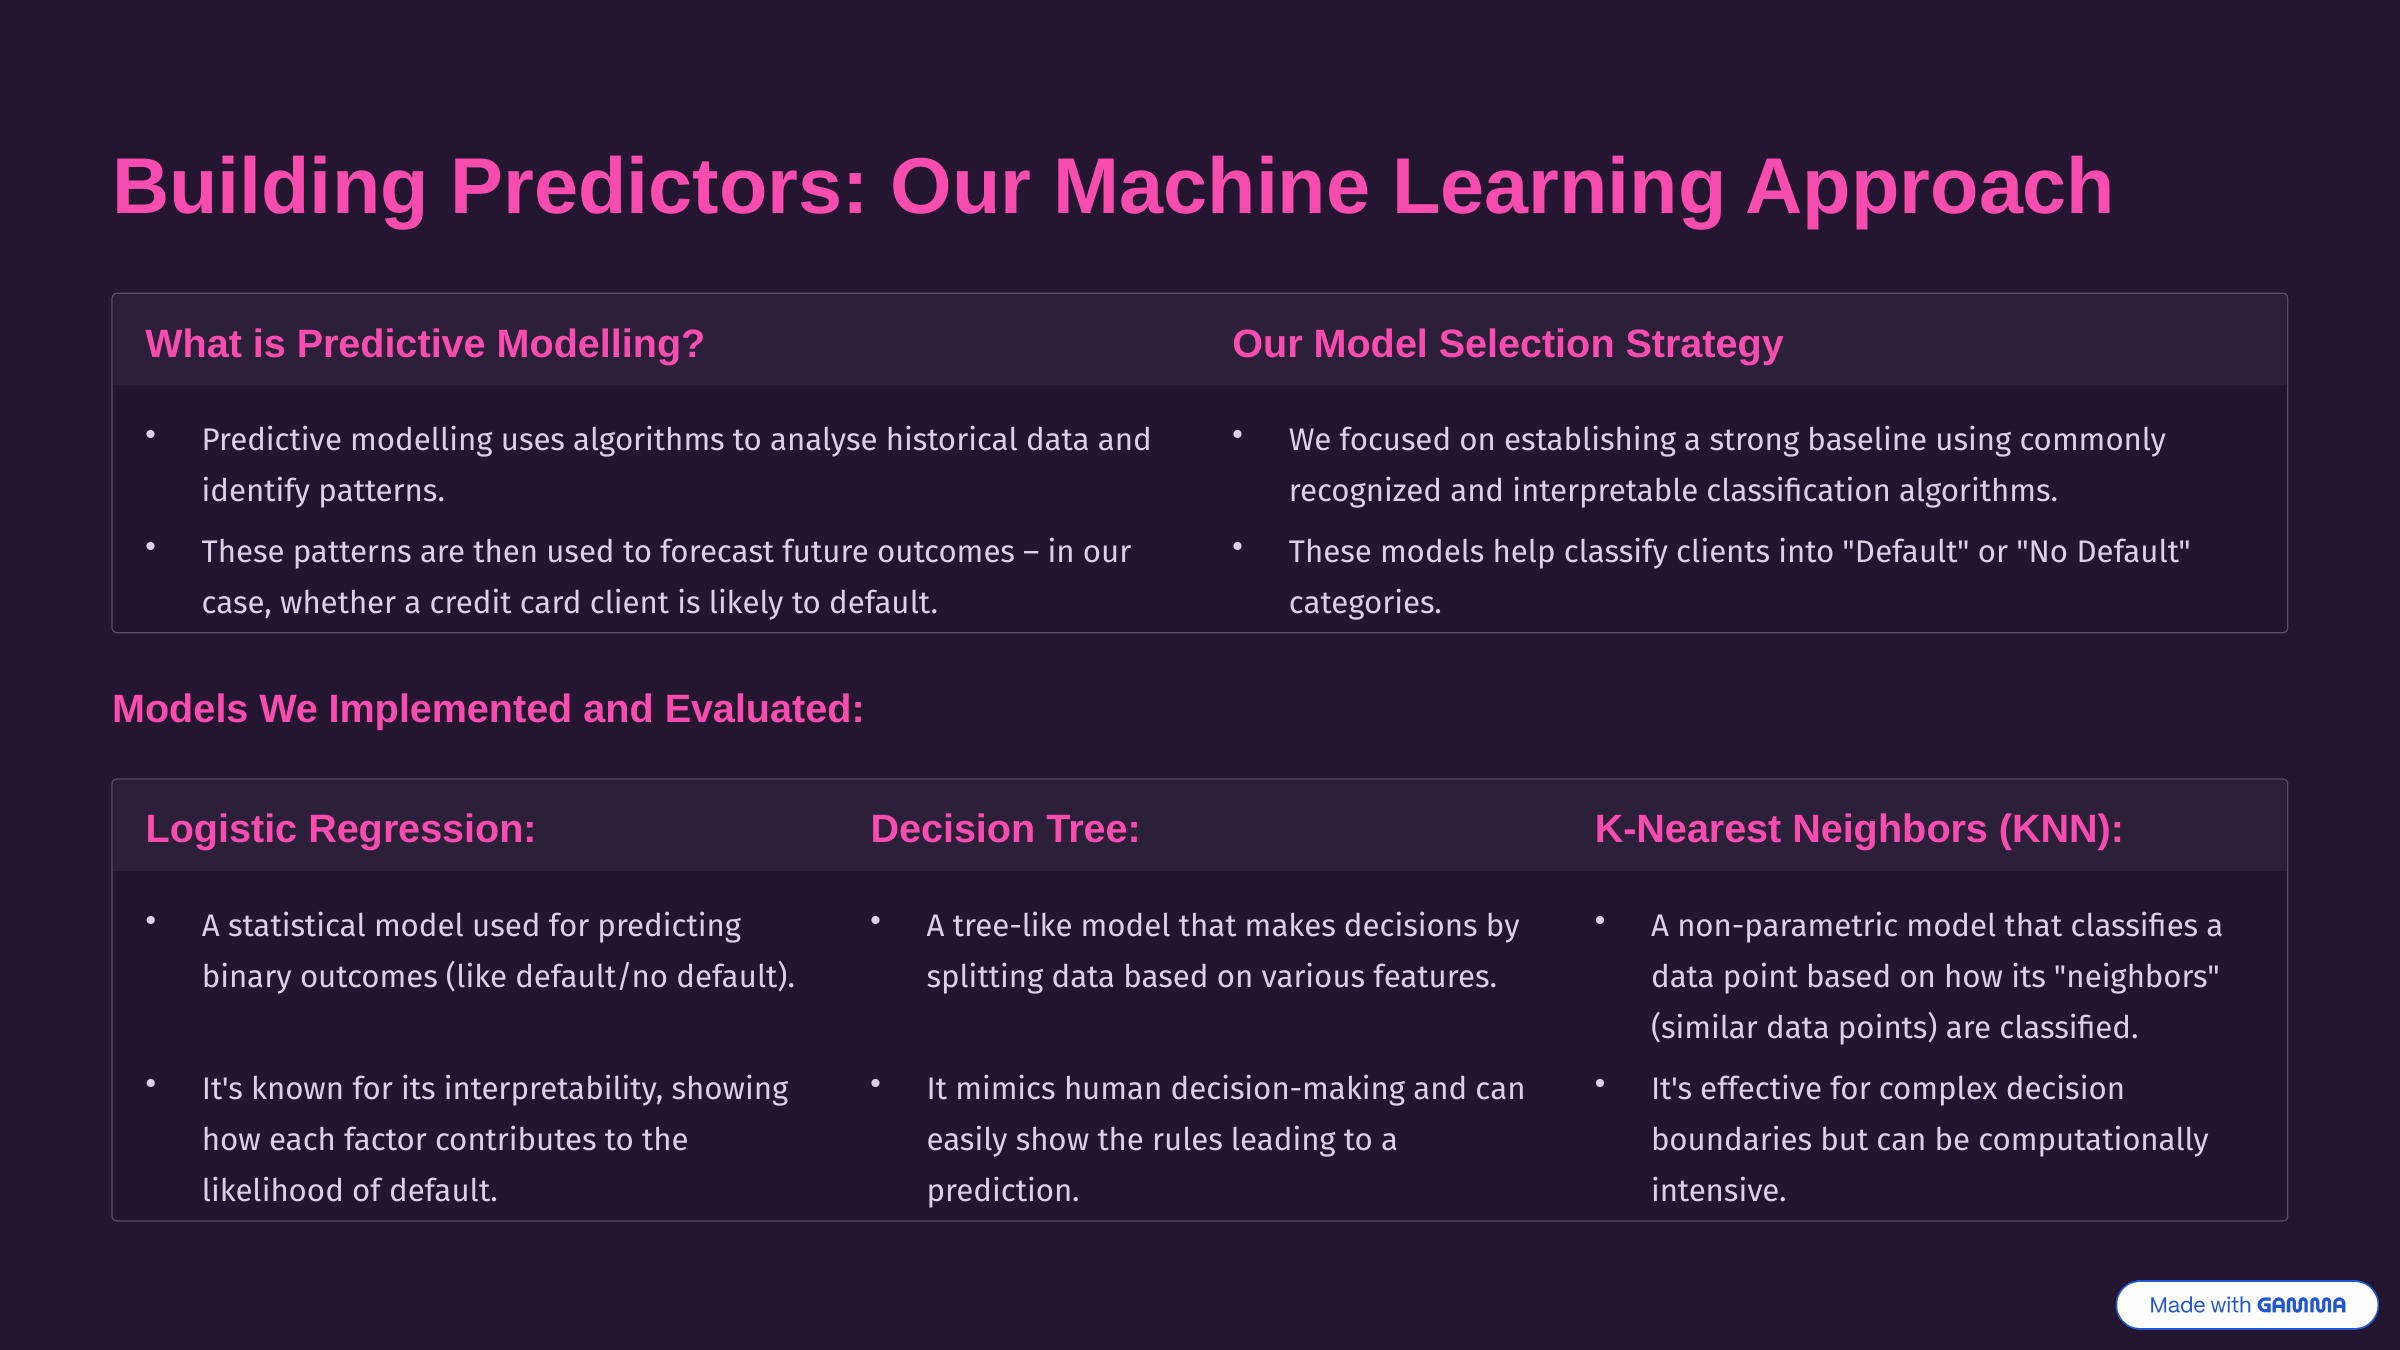

Building Predictors: Our Machine Learning Approach

What is Predictive Modelling?
Our Model Selection Strategy

Predictive modelling uses algorithms to analyse historical data and identify patterns.
We focused on establishing a strong baseline using commonly recognized and interpretable classification algorithms.
These patterns are then used to forecast future outcomes – in our case, whether a credit card client is likely to default.
These models help classify clients into "Default" or "No Default" categories.
Models We Implemented and Evaluated:

Logistic Regression:
Decision Tree:
K-Nearest Neighbors (KNN):

A statistical model used for predicting binary outcomes (like default/no default).
A tree-like model that makes decisions by splitting data based on various features.
A non-parametric model that classifies a data point based on how its "neighbors" (similar data points) are classified.
It's known for its interpretability, showing how each factor contributes to the likelihood of default.
It mimics human decision-making and can easily show the rules leading to a prediction.
It's effective for complex decision boundaries but can be computationally intensive.